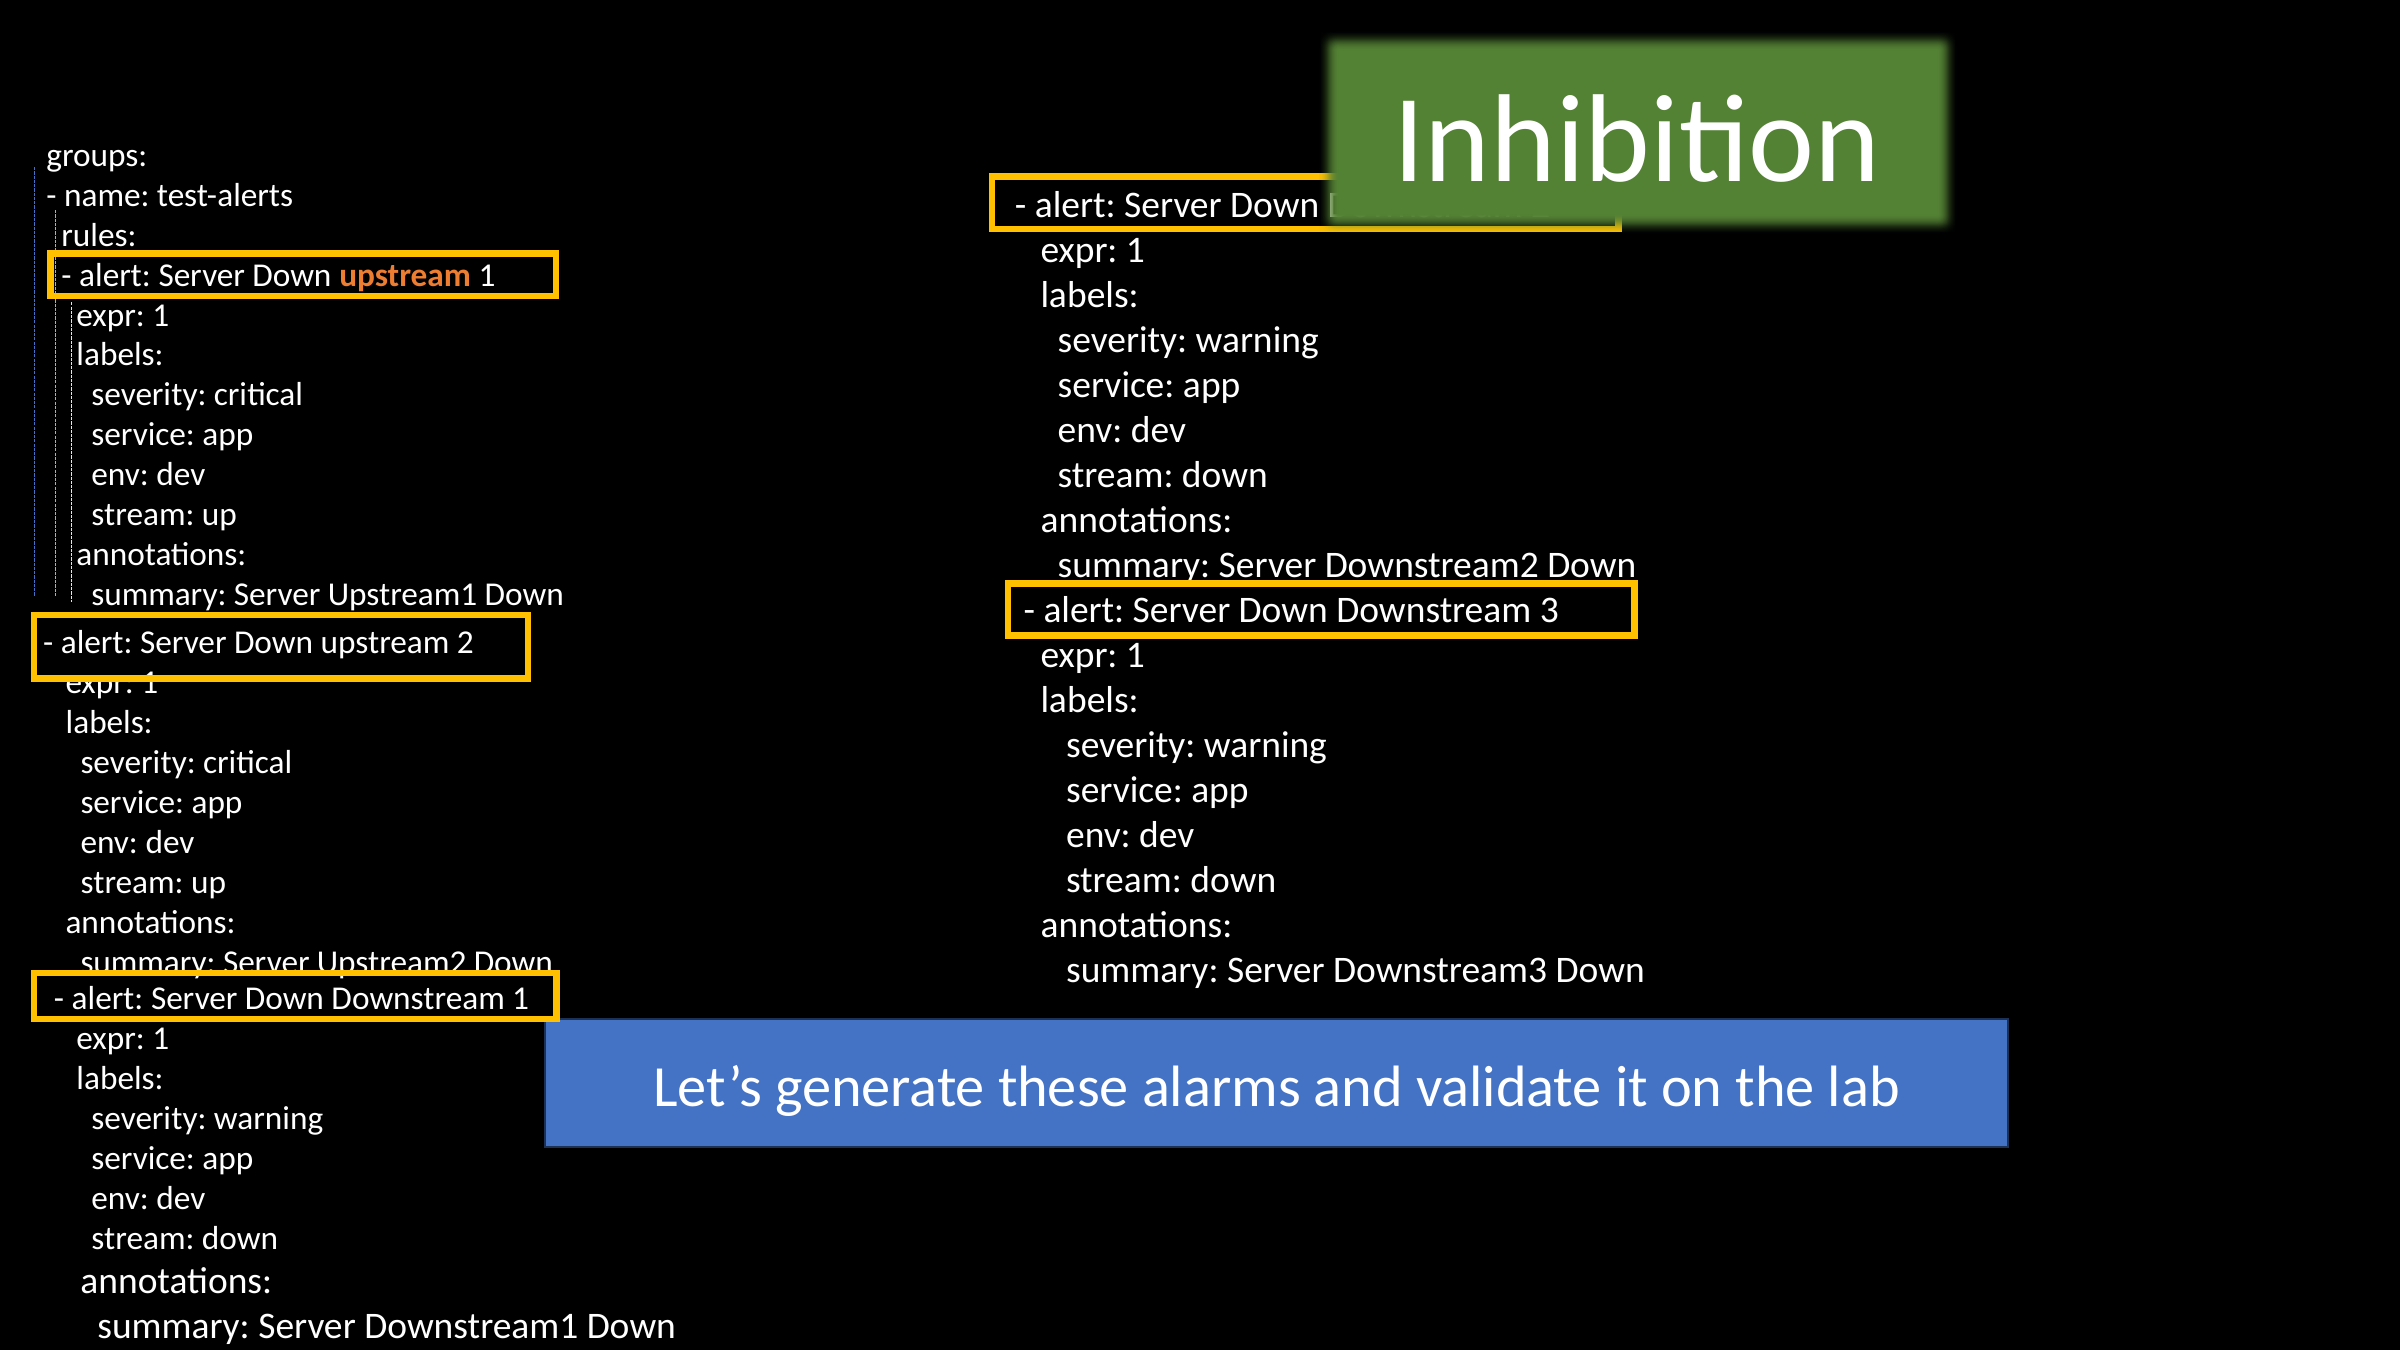

Inhibition
groups:
- name: test-alerts
  rules:
  - alert: Server Down upstream 1
    expr: 1
    labels:
      severity: critical
      service: app
      env: dev
      stream: up
    annotations:
      summary: Server Upstream1 Down
 - alert: Server Down Downstream 2
    expr: 1
    labels:
      severity: warning
      service: app
      env: dev
      stream: down
    annotations:
      summary: Server Downstream2 Down
  - alert: Server Down Downstream 3
    expr: 1
    labels:
       severity: warning
       service: app
       env: dev
       stream: down
    annotations:
       summary: Server Downstream3 Down

 - alert: Server Down upstream 2
    expr: 1
    labels:
      severity: critical
      service: app
      env: dev
      stream: up
    annotations:
      summary: Server Upstream2 Down

 - alert: Server Down Downstream 1
    expr: 1
    labels:
      severity: warning
      service: app
      env: dev
      stream: down
    annotations:
      summary: Server Downstream1 Down

Let’s generate these alarms and validate it on the lab